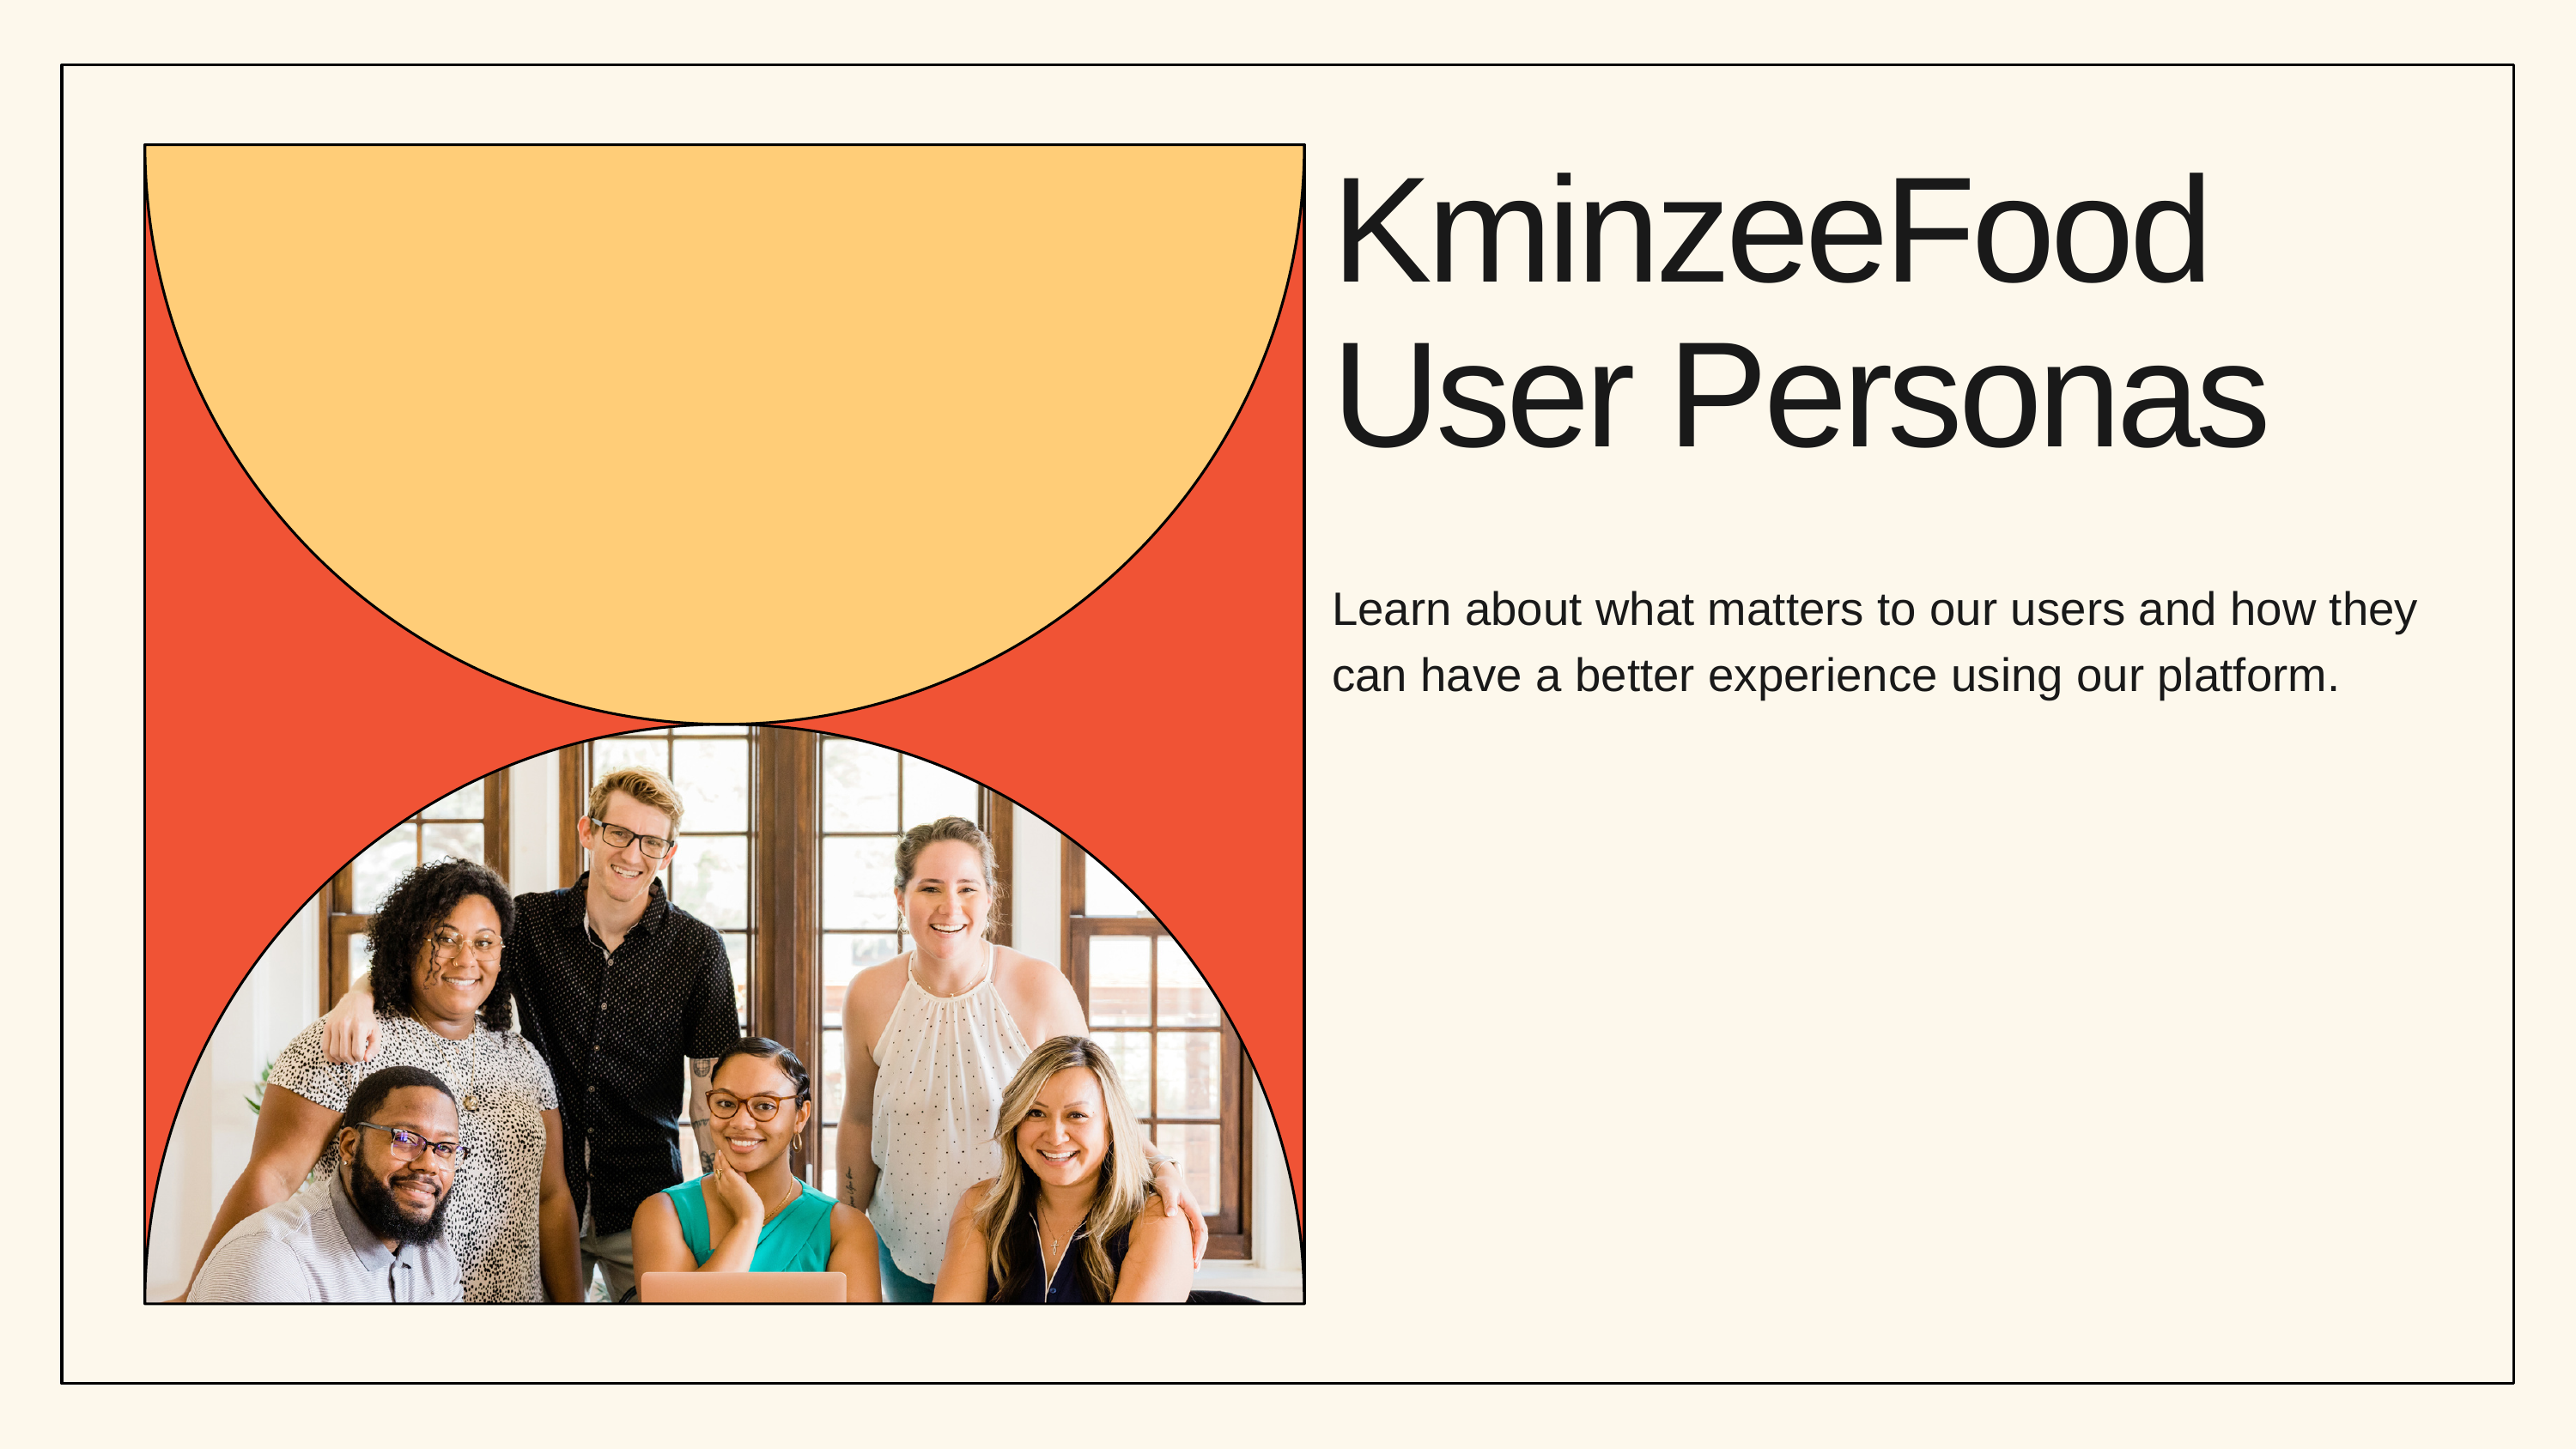

KminzeeFood
User Personas
Learn about what matters to our users and how they can have a better experience using our platform.